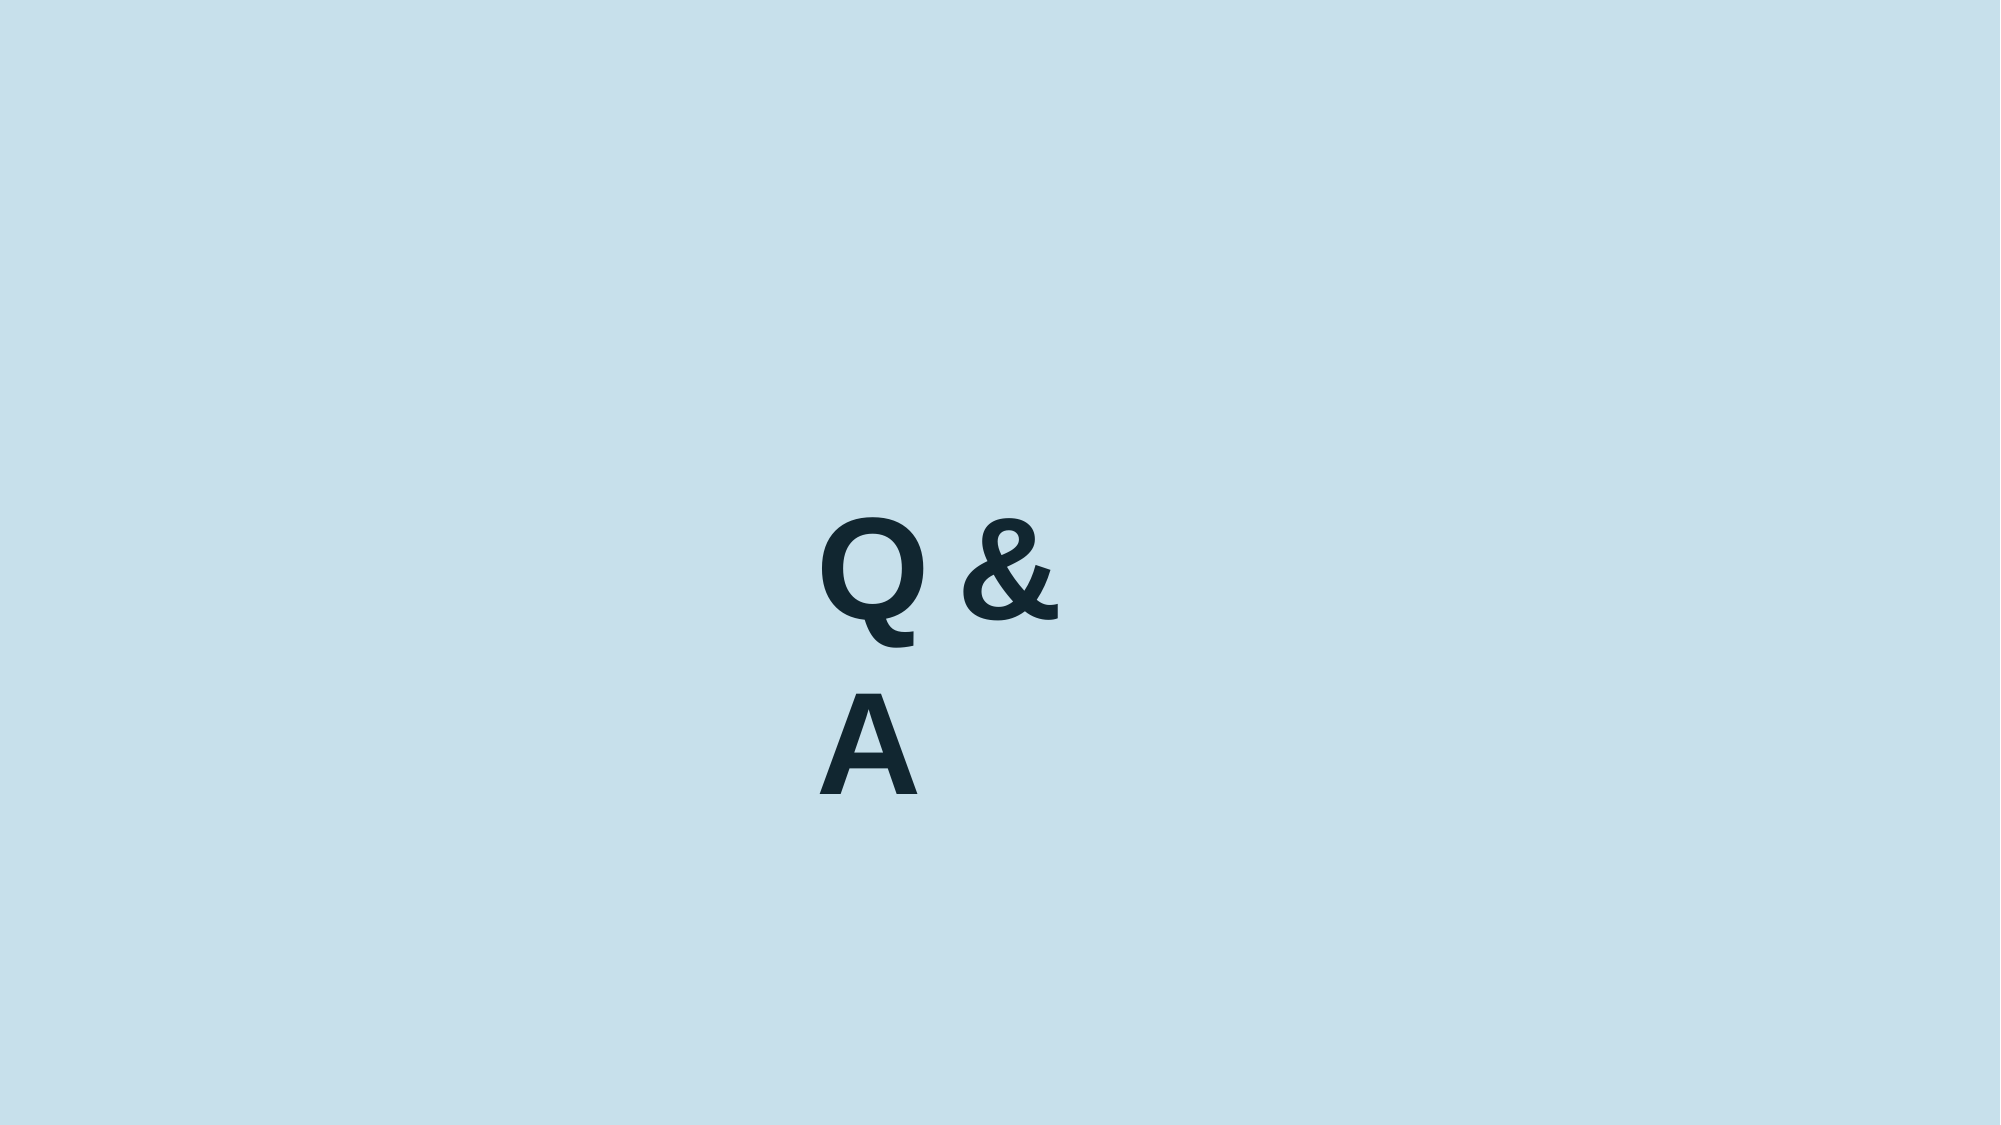

Q & A
|  |
| --- |